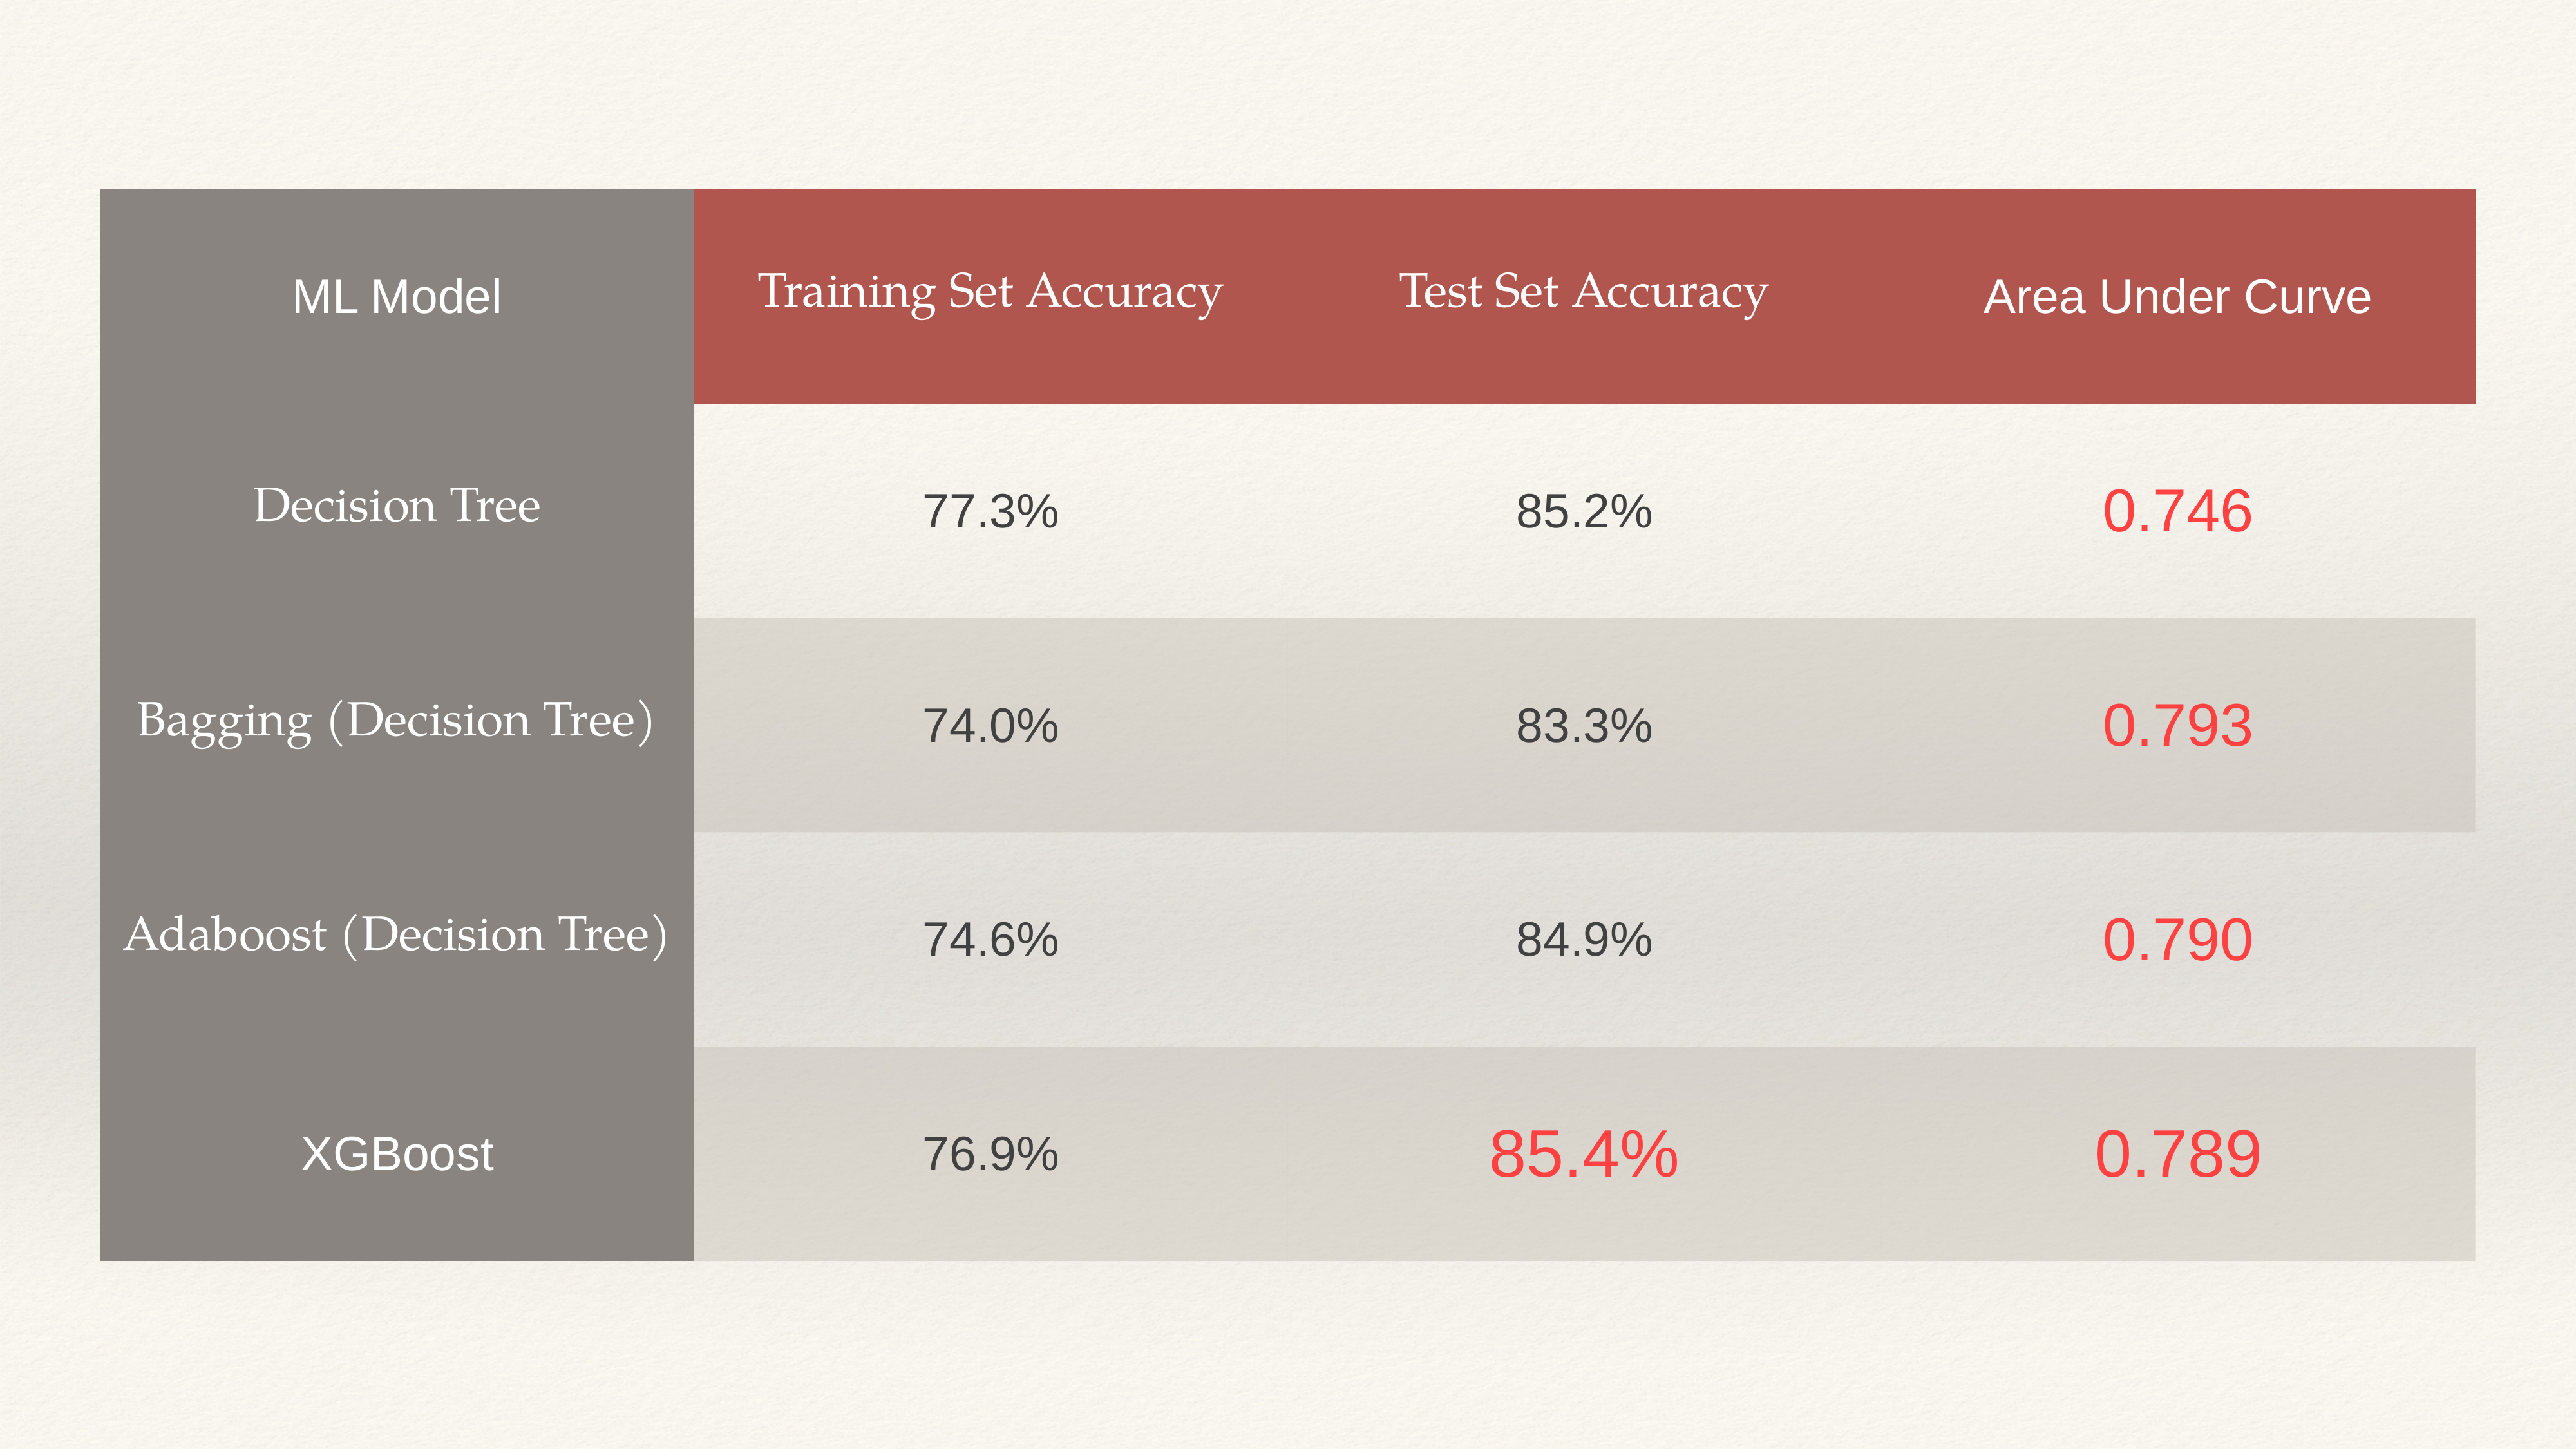

| ML Model | Training Set Accuracy | Test Set Accuracy | Area Under Curve |
| --- | --- | --- | --- |
| Decision Tree | 77.3% | 85.2% | 0.746 |
| Bagging (Decision Tree) | 74.0% | 83.3% | 0.793 |
| Adaboost (Decision Tree) | 74.6% | 84.9% | 0.790 |
| XGBoost | 76.9% | 85.4% | 0.789 |